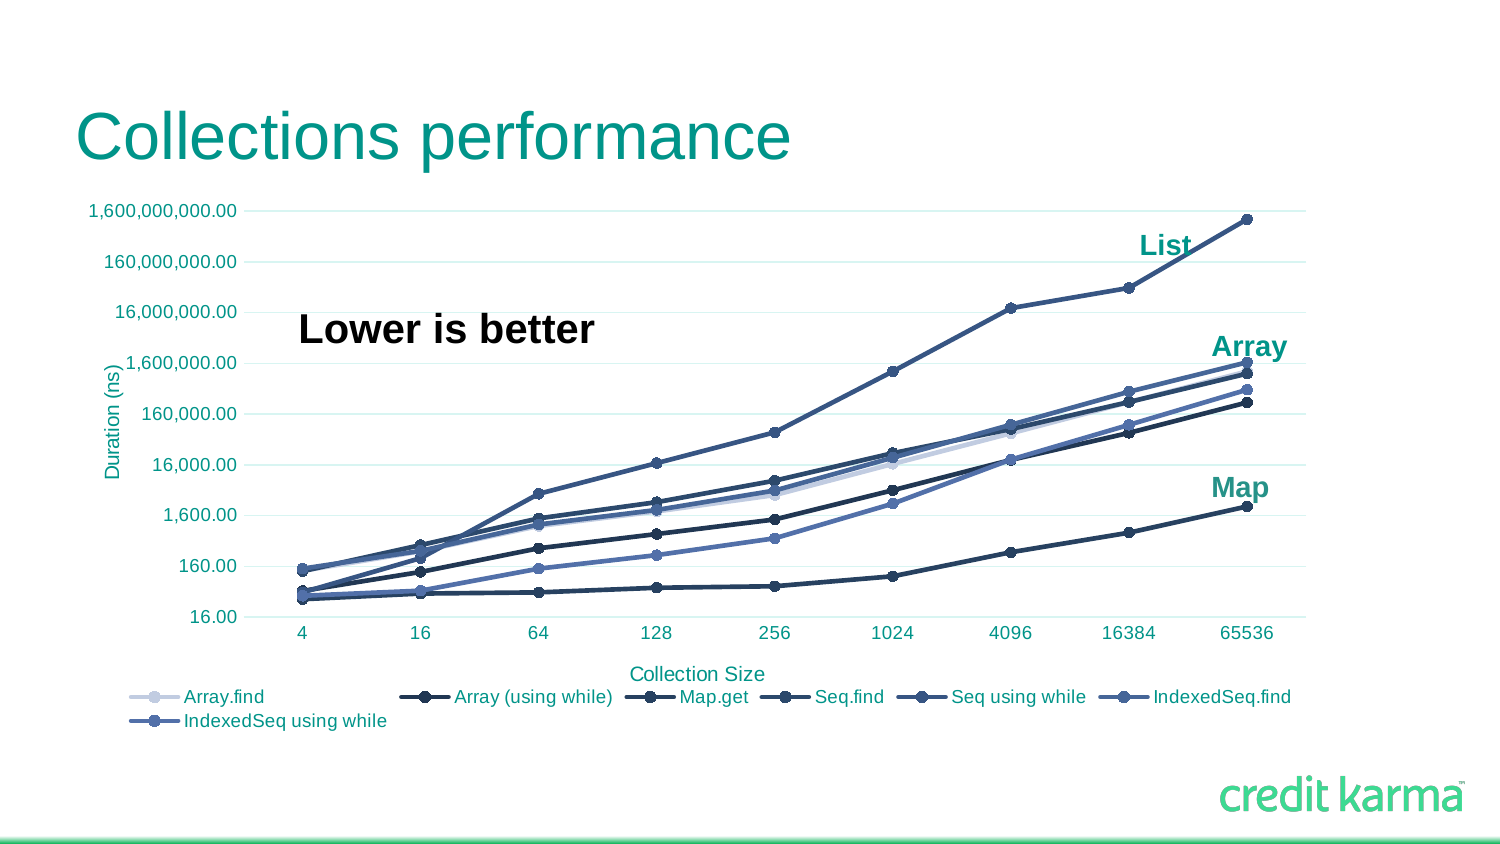

# Collections performance

### Chart

| Category |  |  |  |  |  |  |  |
|---|---|---|---|---|---|---|---|
| 4.0 | 130.3765113427885 | 52.25692187335532 | 35.83386138750511 | 127.8693540355713 | 48.88950535621773 | 143.4586080937415 | 41.81432990628713 |
| 16.0 | 314.871934811217 | 123.5782946522722 | 46.3119317876551 | 418.664146979481 | 231.2521680309898 | 321.8440076621673 | 52.81229239415243 |
| 64.0 | 994.1888864237422 | 362.2681797373925 | 48.87987345135672 | 1405.044075916527 | 4288.82980196663 | 1066.74663795969 | 143.5911824588102 |
| 128.0 | 1927.508019368202 | 690.0628201241533 | 60.27533730078 | 2935.4818344062 | 17331.98915669162 | 2061.61768290884 | 265.0719426126666 |
| 256.0 | 4054.236259101714 | 1337.333041475554 | 64.6368163979361 | 7781.254736352492 | 70111.92457303066 | 4981.54293508664 | 568.9043888179139 |
| 1024.0 | 16738.62714065281 | 5052.051922463632 | 101.6544017125618 | 27238.65221405571 | 1115978.0152331 | 22184.49182450452 | 2748.848257319818 |
| 4096.0 | 67033.90521298548 | 20024.58819184076 | 302.1159534002009 | 81206.36274589895 | 19642506.3838146 | 98967.7955824141 | 20353.99671079413 |
| 16384.0 | 275123.6749699909 | 68284.57871317028 | 735.2950848844904 | 277374.0444464169 | 49265937.5307912 | 442970.0432648841 | 98305.04409079533 |
| 65536.0 | 1112603.23567273 | 271947.746872125 | 2413.007665292865 | 1005346.43232712 | 1109877913.42952 | 1680358.79020889 | 484349.2235397596 |
List
Lower is better
Array
Map